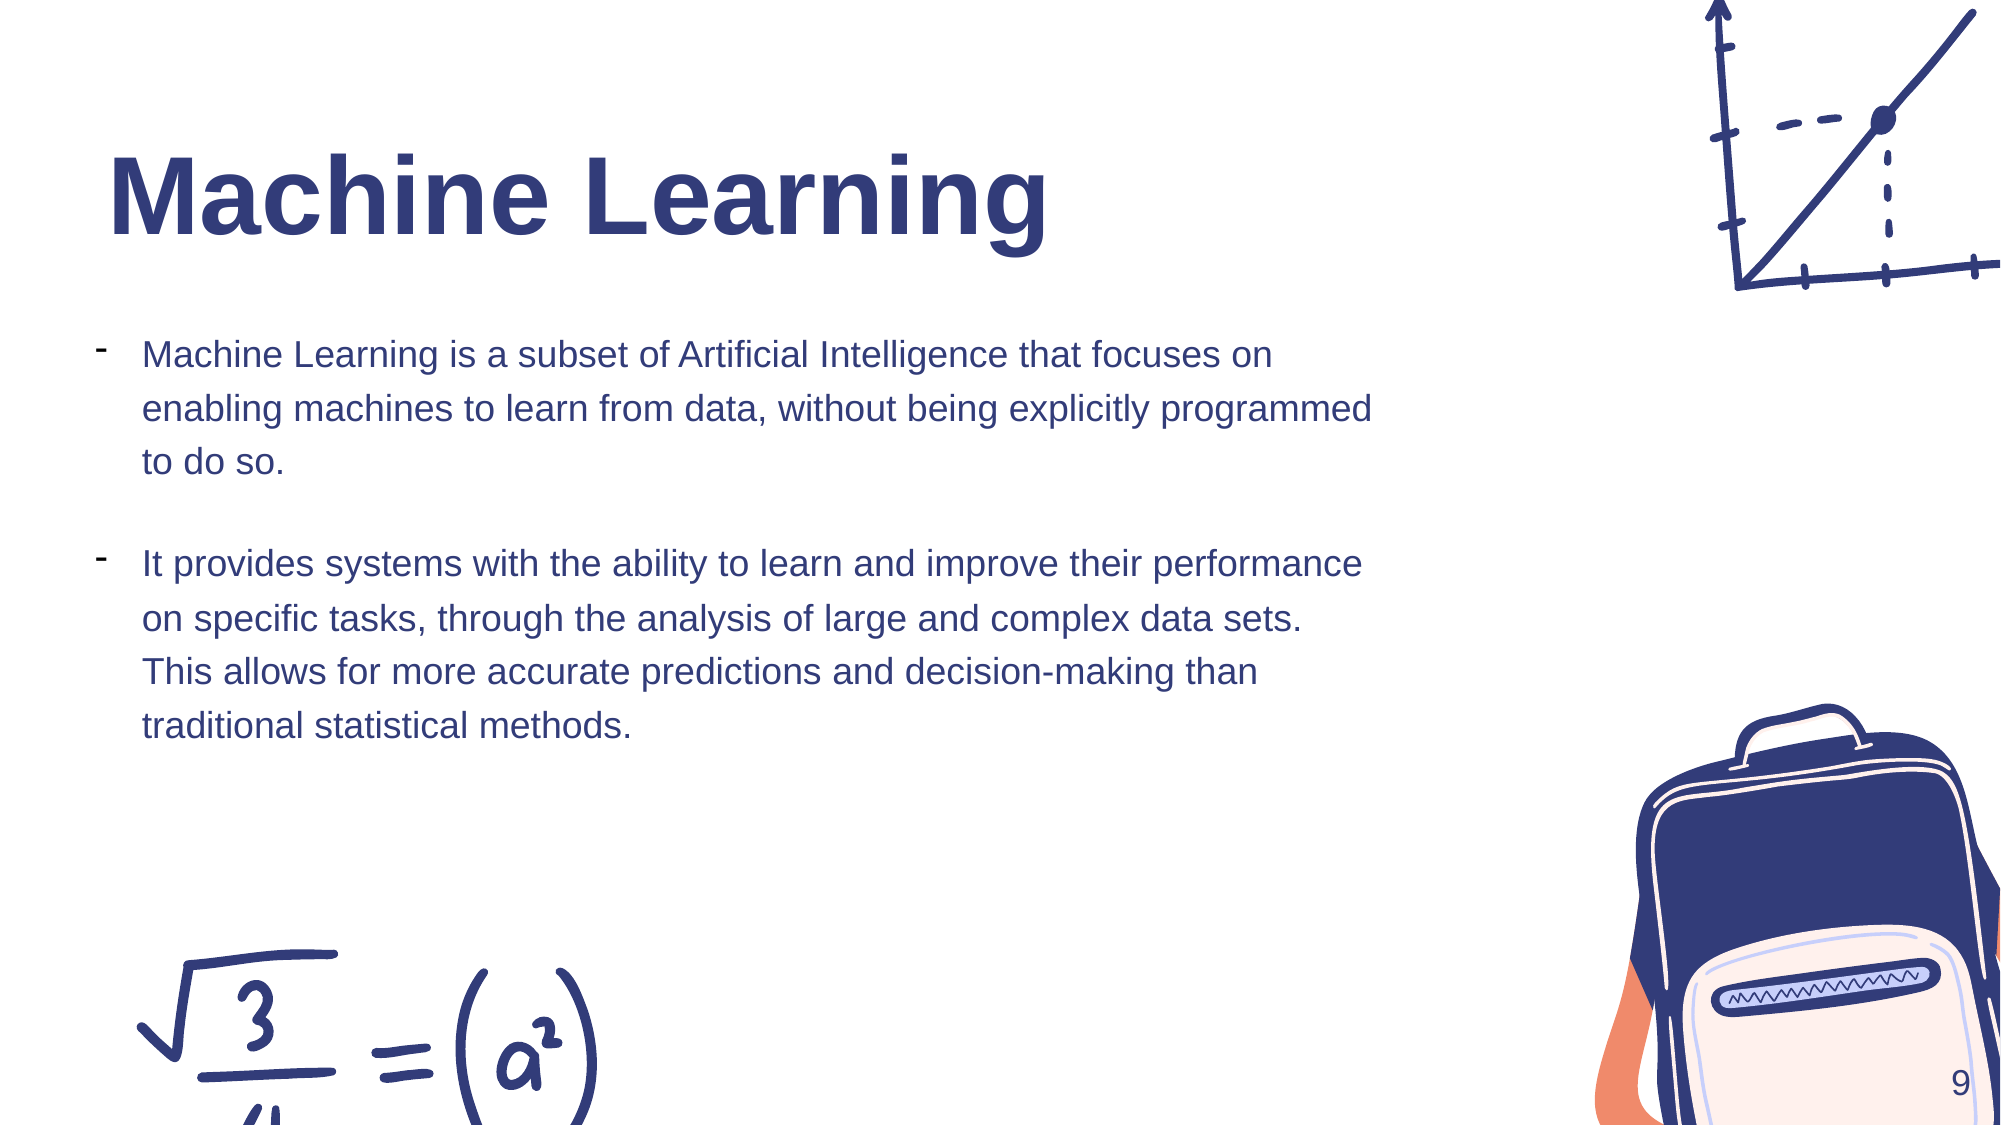

Machine Learning
Machine Learning is a subset of Artificial Intelligence that focuses on enabling machines to learn from data, without being explicitly programmed to do so.

It provides systems with the ability to learn and improve their performance on specific tasks, through the analysis of large and complex data sets. This allows for more accurate predictions and decision-making than traditional statistical methods.

9